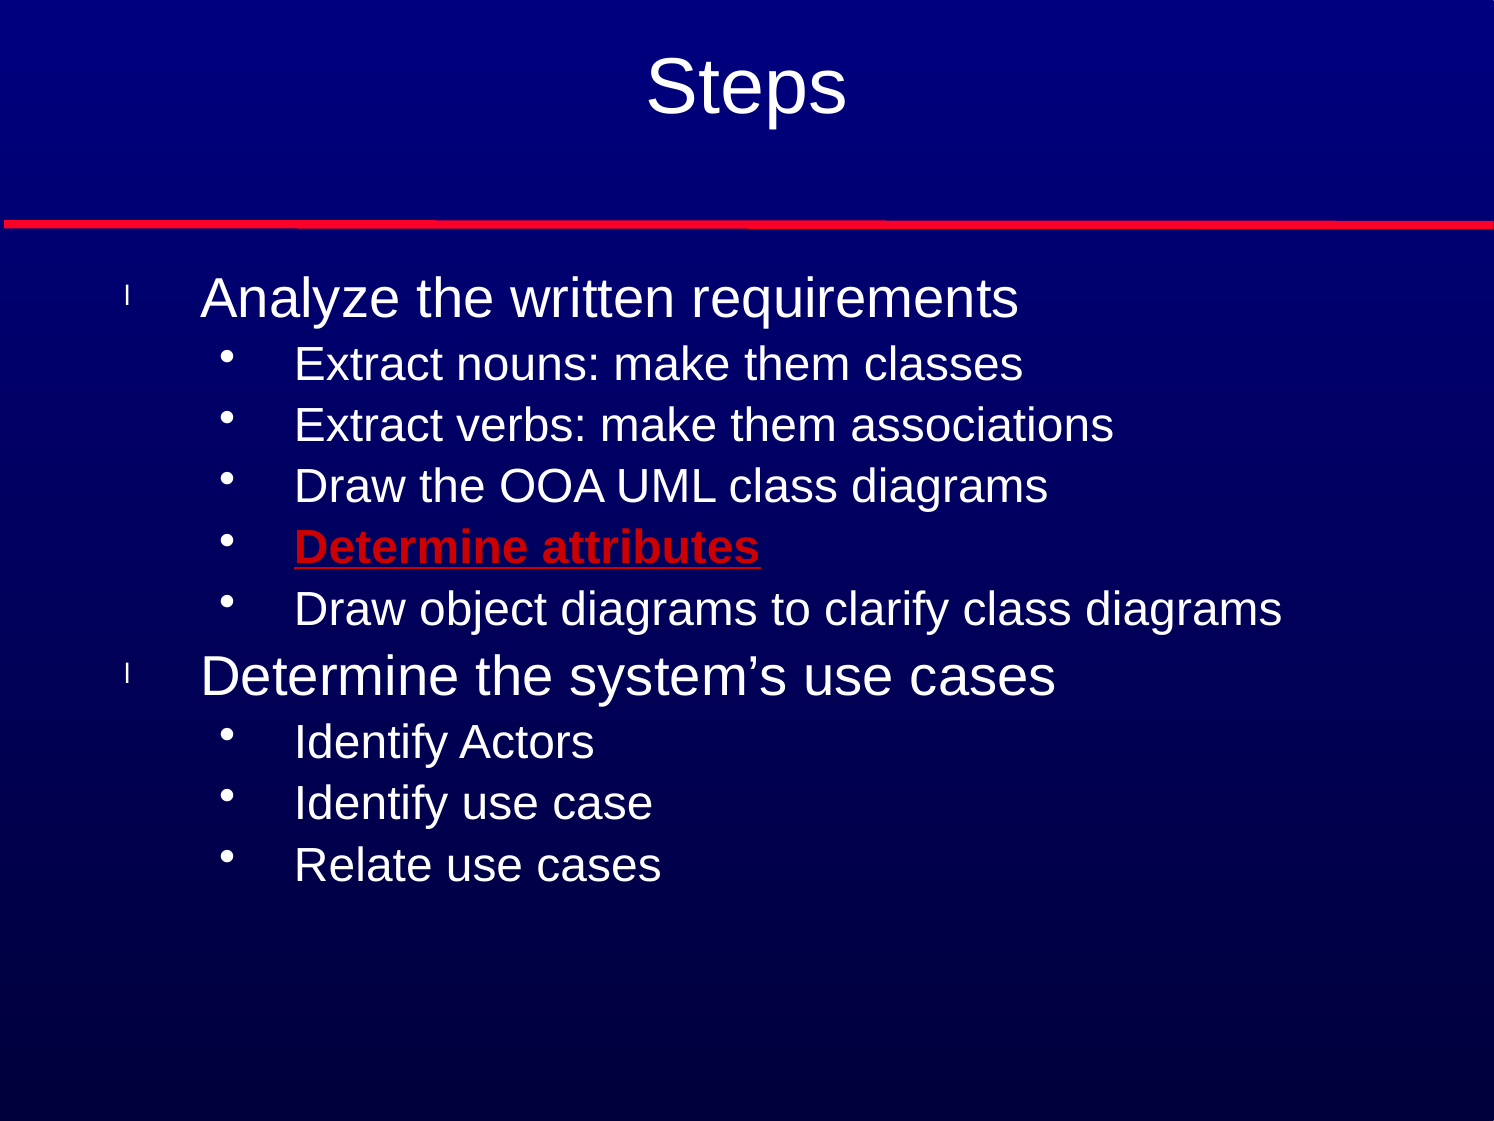

# Steps
Analyze the written requirements
Extract nouns: make them classes
Extract verbs: make them associations
Draw the OOA UML class diagrams
Determine attributes
Draw object diagrams to clarify class diagrams
Determine the system’s use cases
Identify Actors
Identify use case
Relate use cases